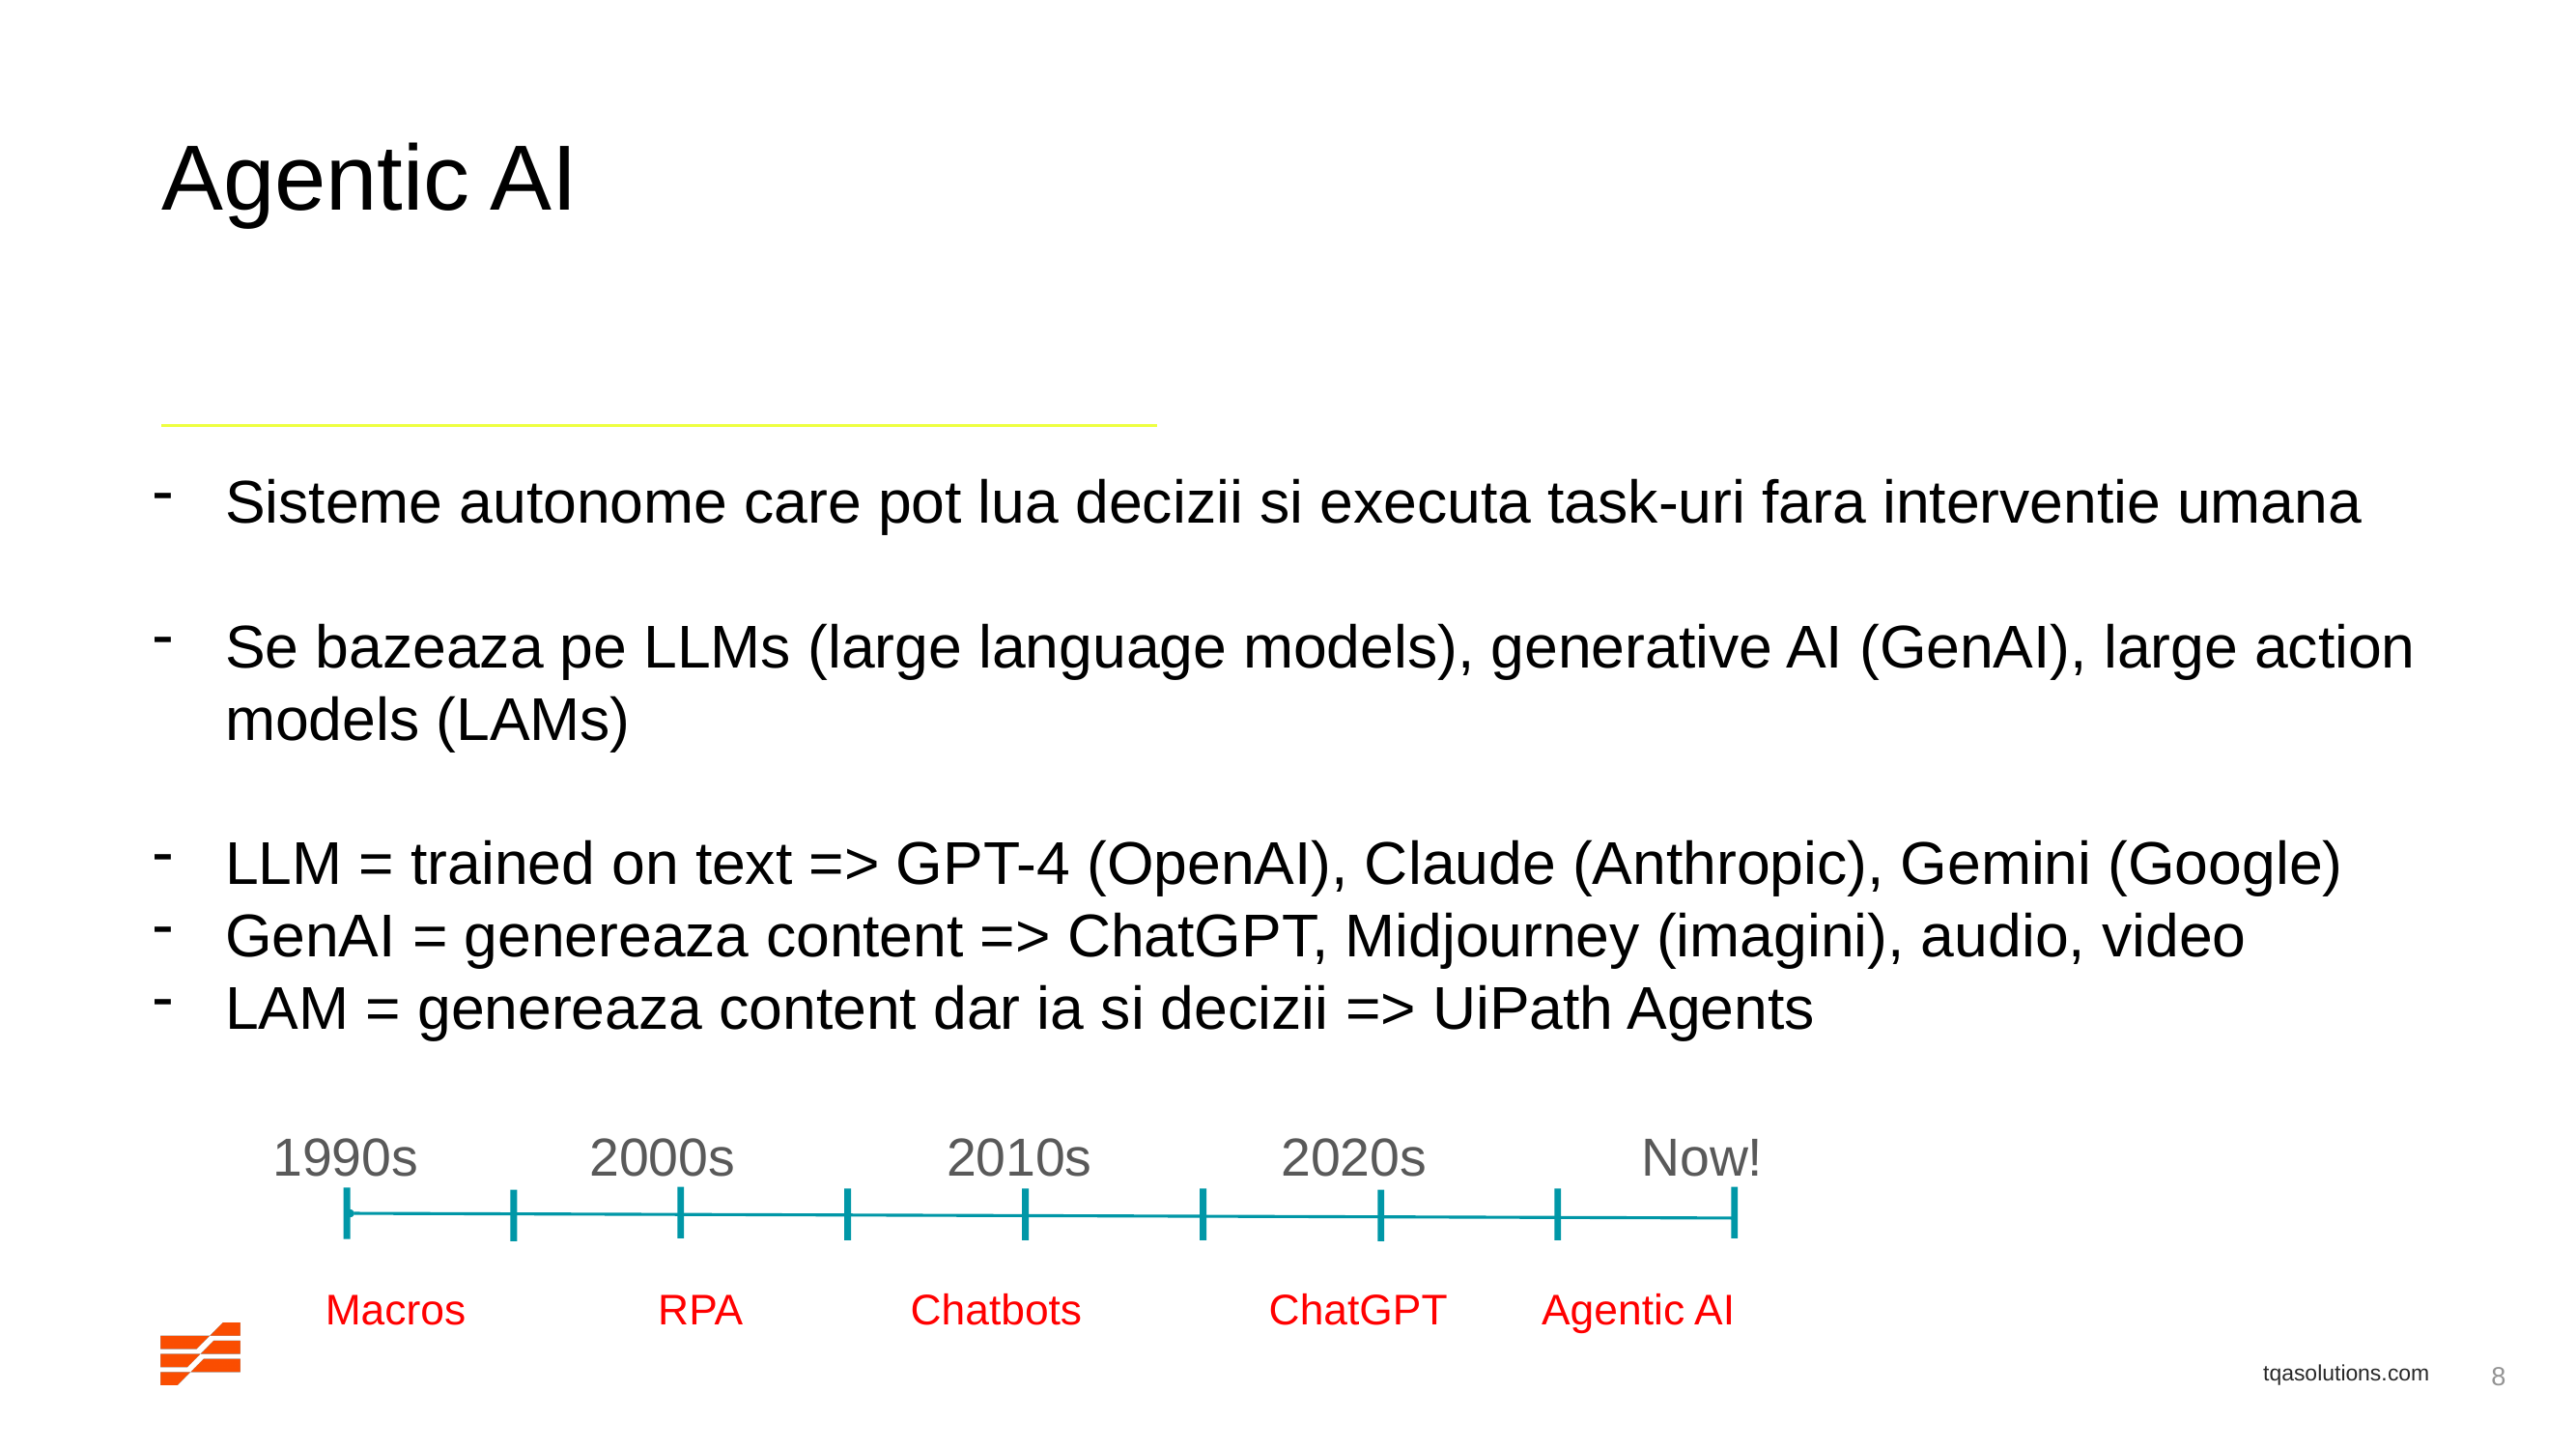

# Agentic AI
Sisteme autonome care pot lua decizii si executa task-uri fara interventie umana

Se bazeaza pe LLMs (large language models), generative AI (GenAI), large action models (LAMs)

LLM = trained on text => GPT-4 (OpenAI), Claude (Anthropic), Gemini (Google)
GenAI = genereaza content => ChatGPT, Midjourney (imagini), audio, video
LAM = genereaza content dar ia si decizii => UiPath Agents

1990s
2000s
2020s
Now!
2010s

Macros
RPA
Chatbots
ChatGPT
Agentic AI